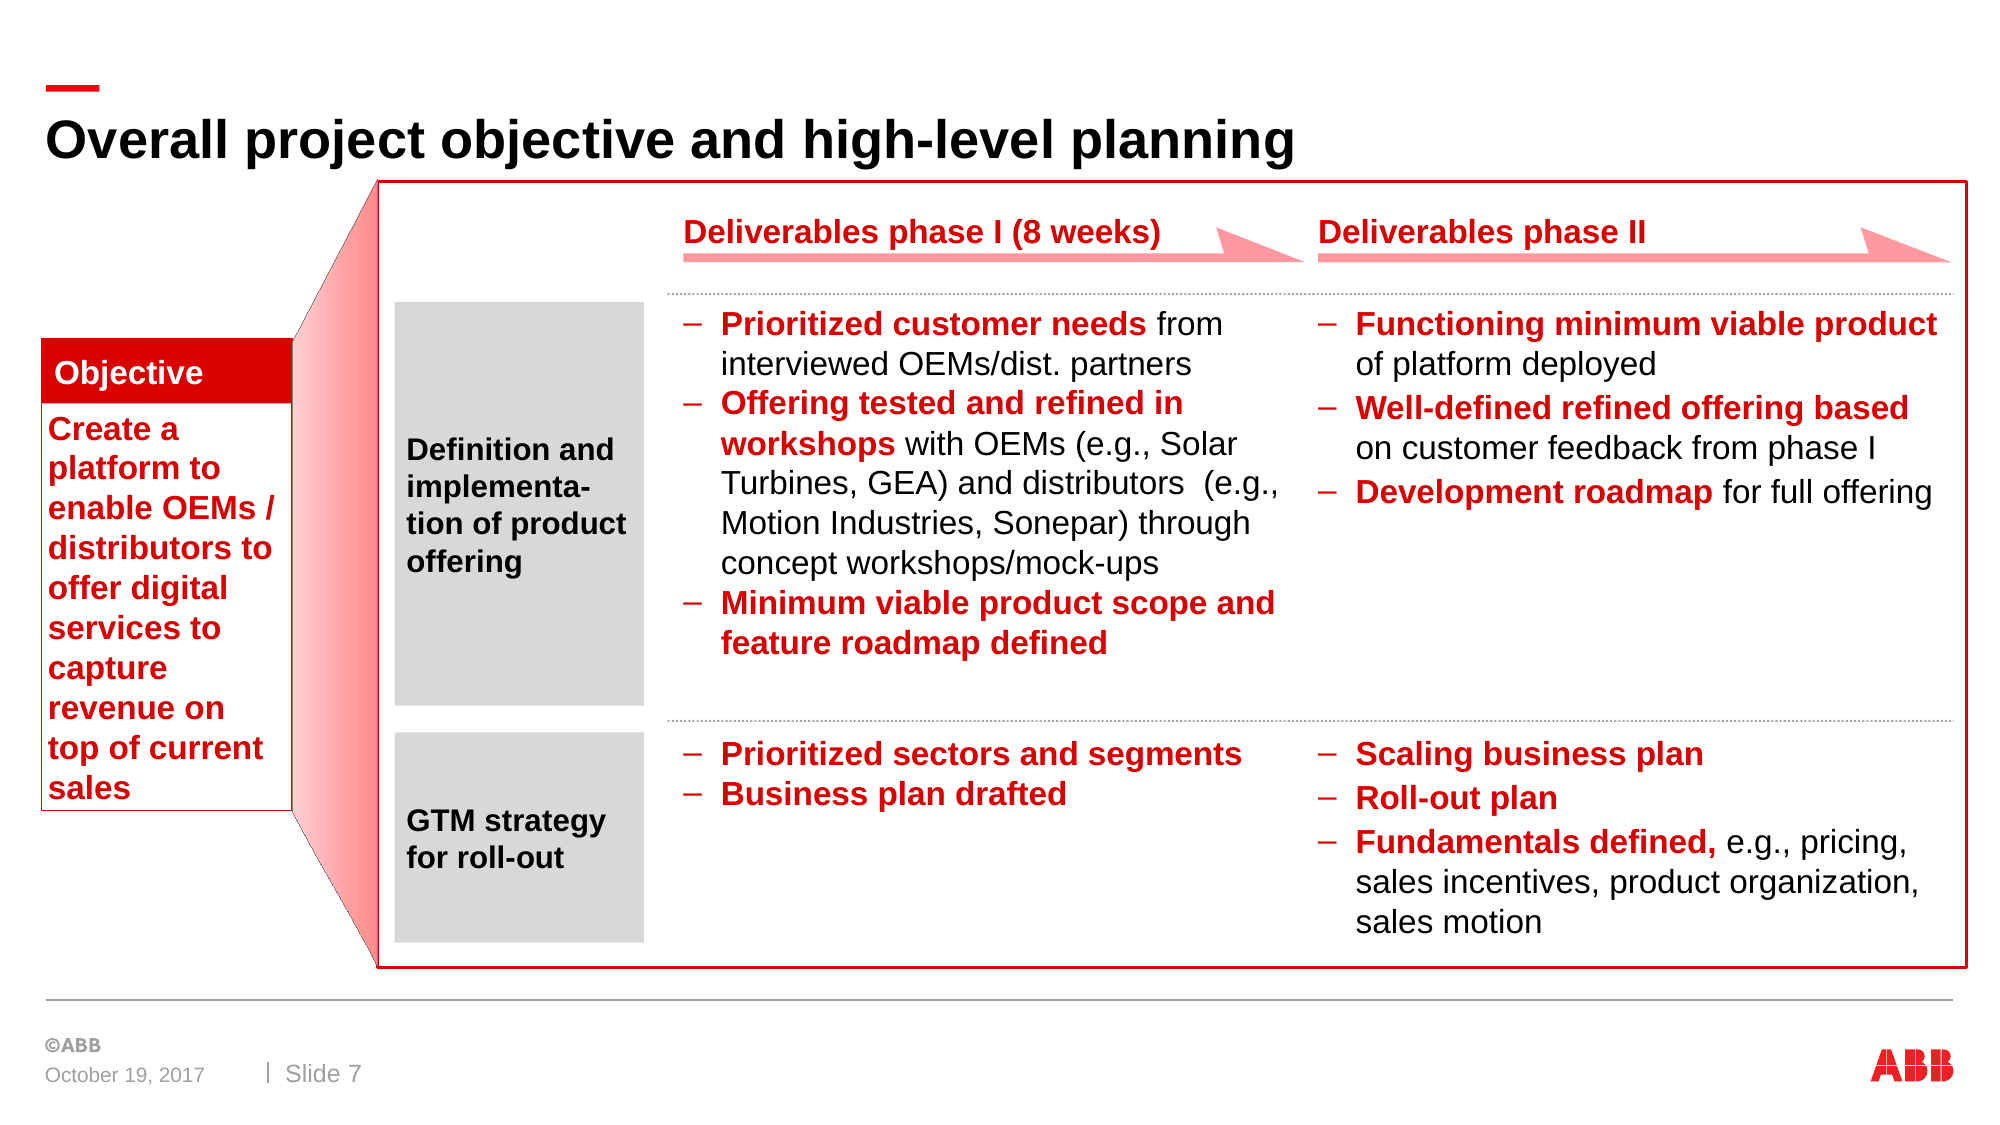

# Overall project objective and high-level planning

Deliverables phase I (8 weeks)
Deliverables phase II

Definition and implementa-tion of product offering
Prioritized customer needs from interviewed OEMs/dist. partners
Offering tested and refined in workshops with OEMs (e.g., Solar Turbines, GEA) and distributors  (e.g., Motion Industries, Sonepar) through concept workshops/mock-ups
Minimum viable product scope and feature roadmap defined
Functioning minimum viable product of platform deployed
Well-defined refined offering based on customer feedback from phase I
Development roadmap for full offering

Create a platform to enable OEMs / distributors to offer digital services to capture revenue on top of current sales
Objective

GTM strategy for roll-out
Prioritized sectors and segments
Business plan drafted
Scaling business plan
Roll-out plan
Fundamentals defined, e.g., pricing, sales incentives, product organization, sales motion